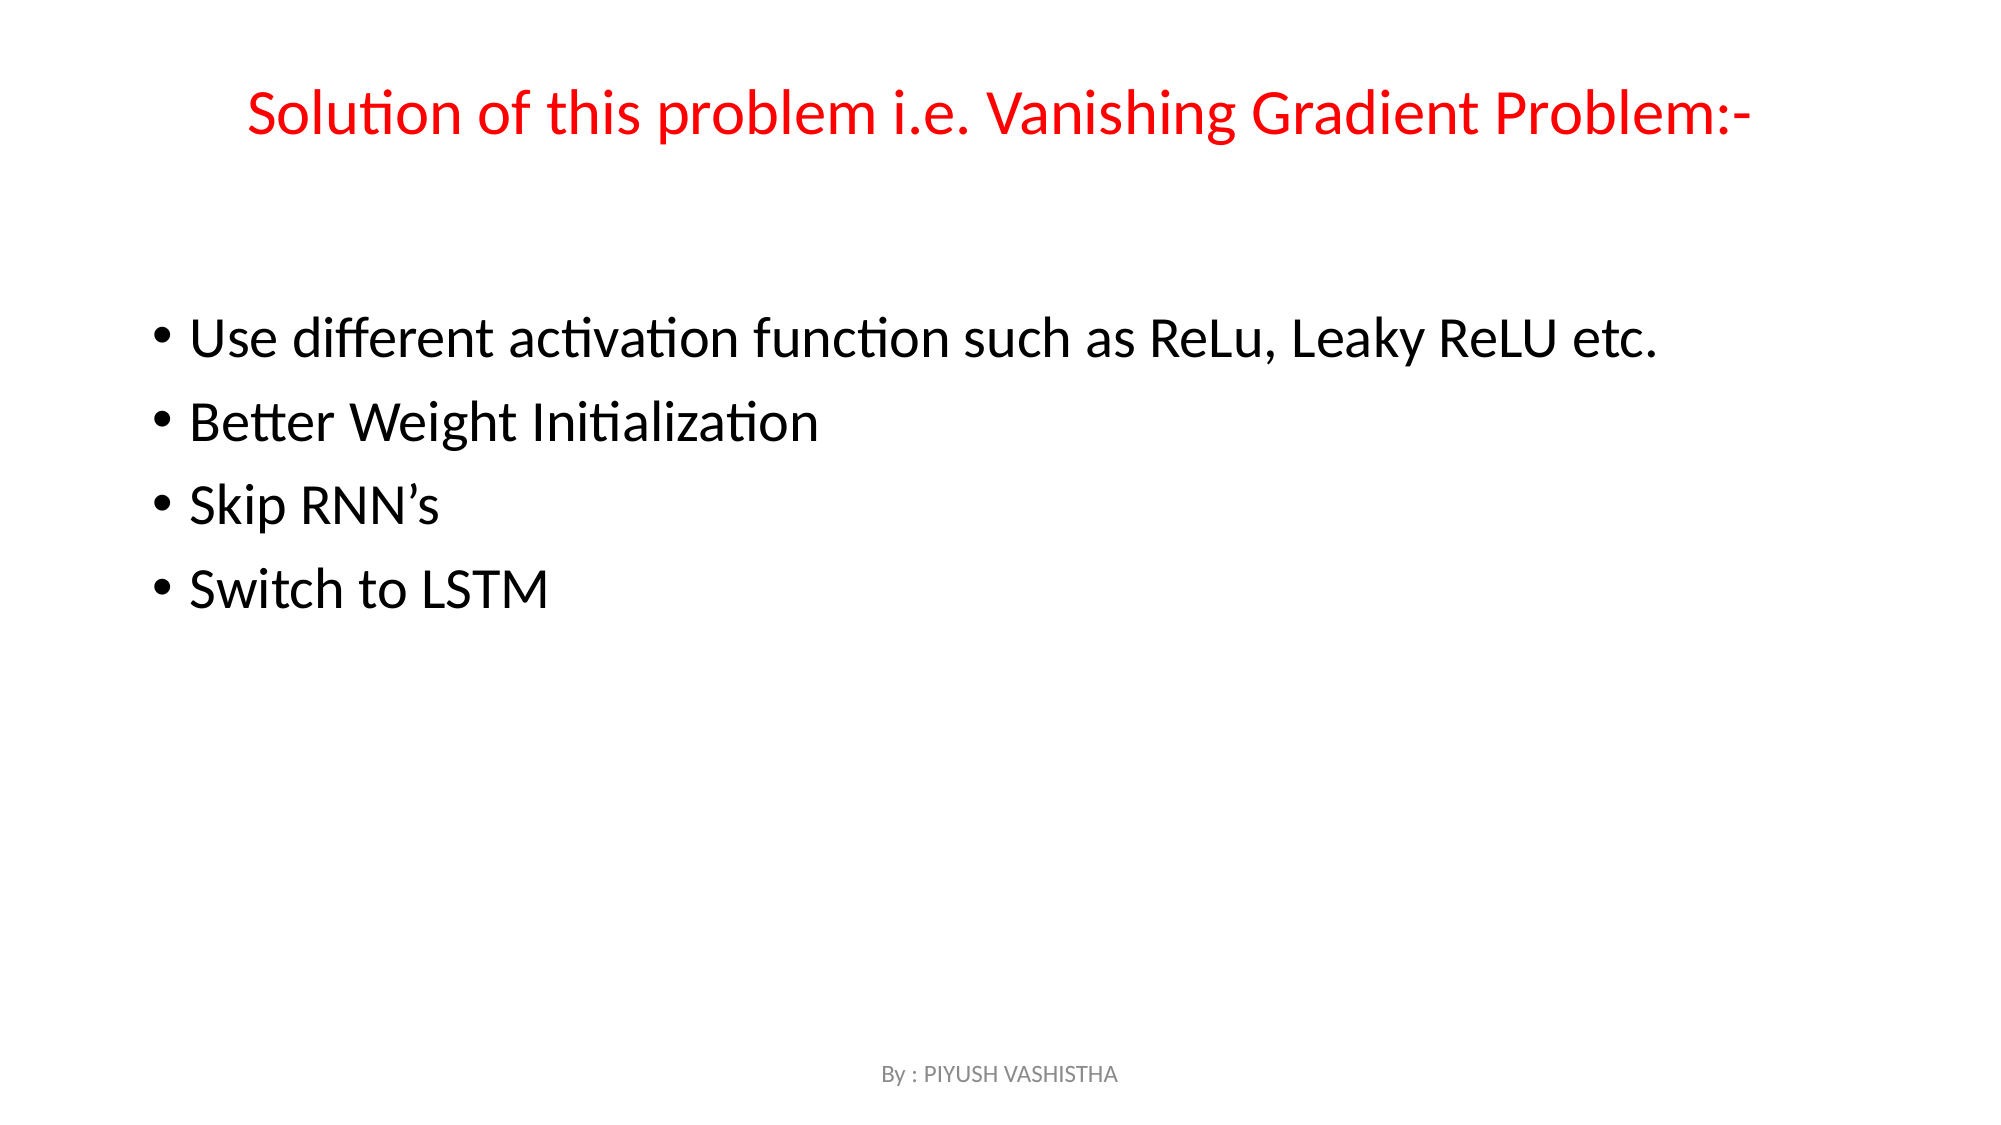

# Solution of this problem i.e. Vanishing Gradient Problem:-
Use different activation function such as ReLu, Leaky ReLU etc.
Better Weight Initialization
Skip RNN’s
Switch to LSTM

By : PIYUSH VASHISTHA